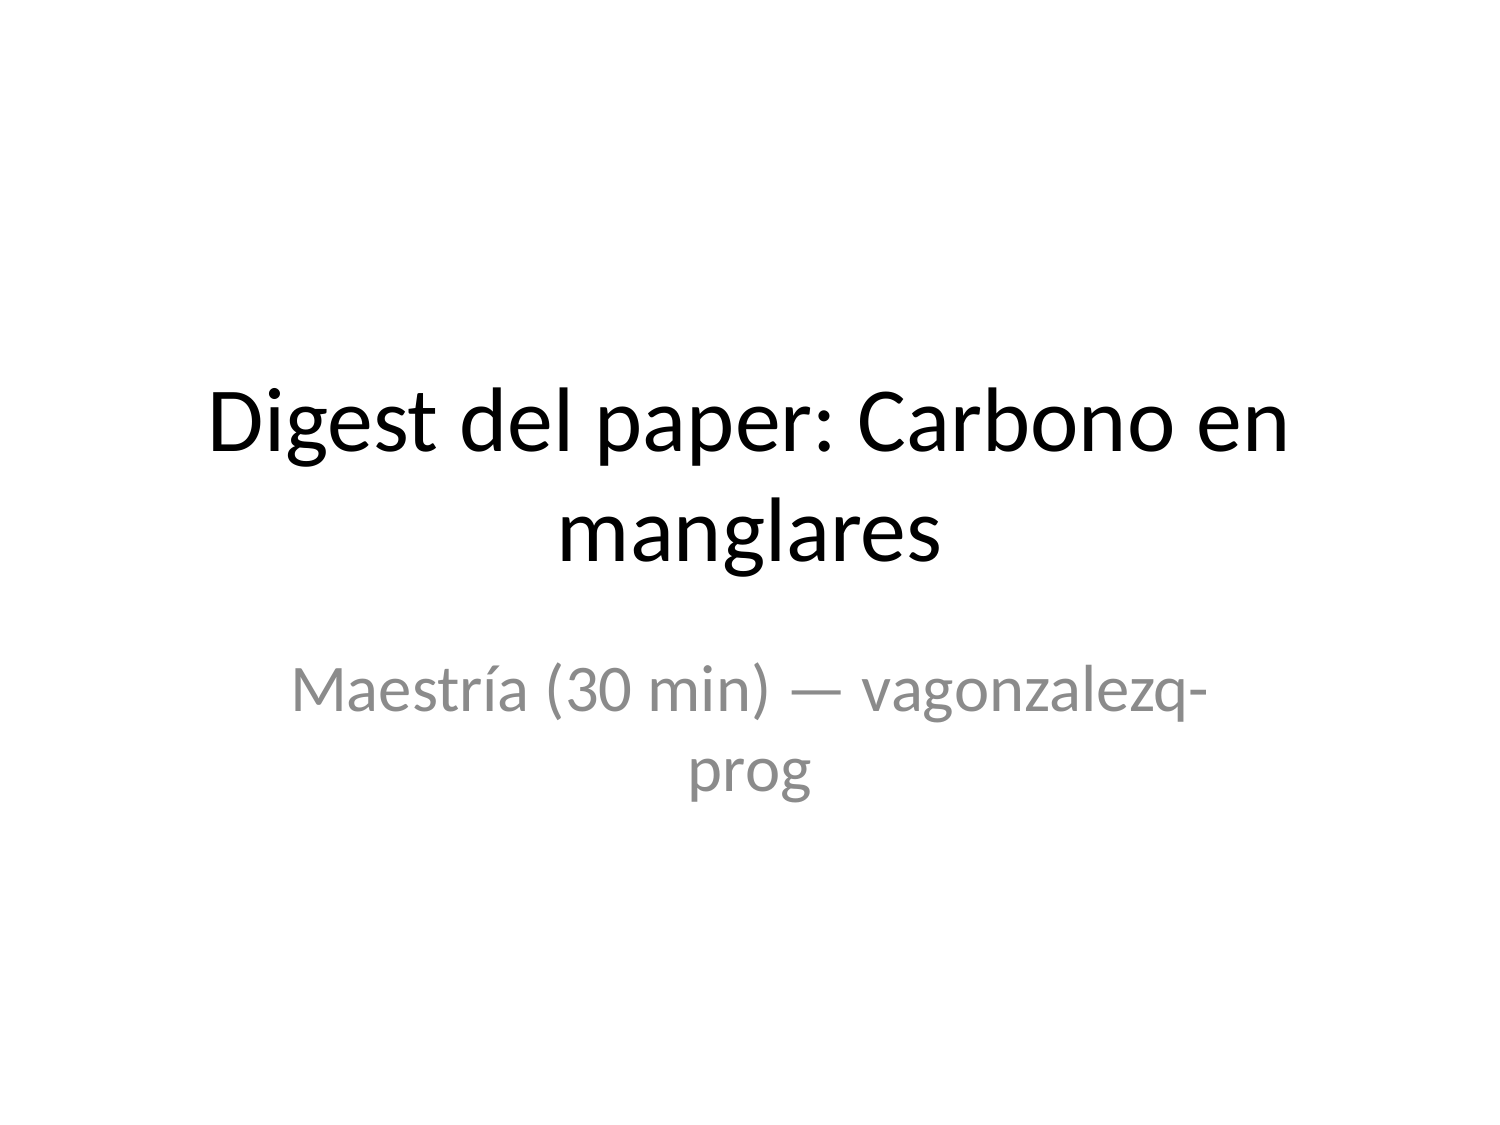

# Digest del paper: Carbono en manglares
Maestría (30 min) — vagonzalezq-prog